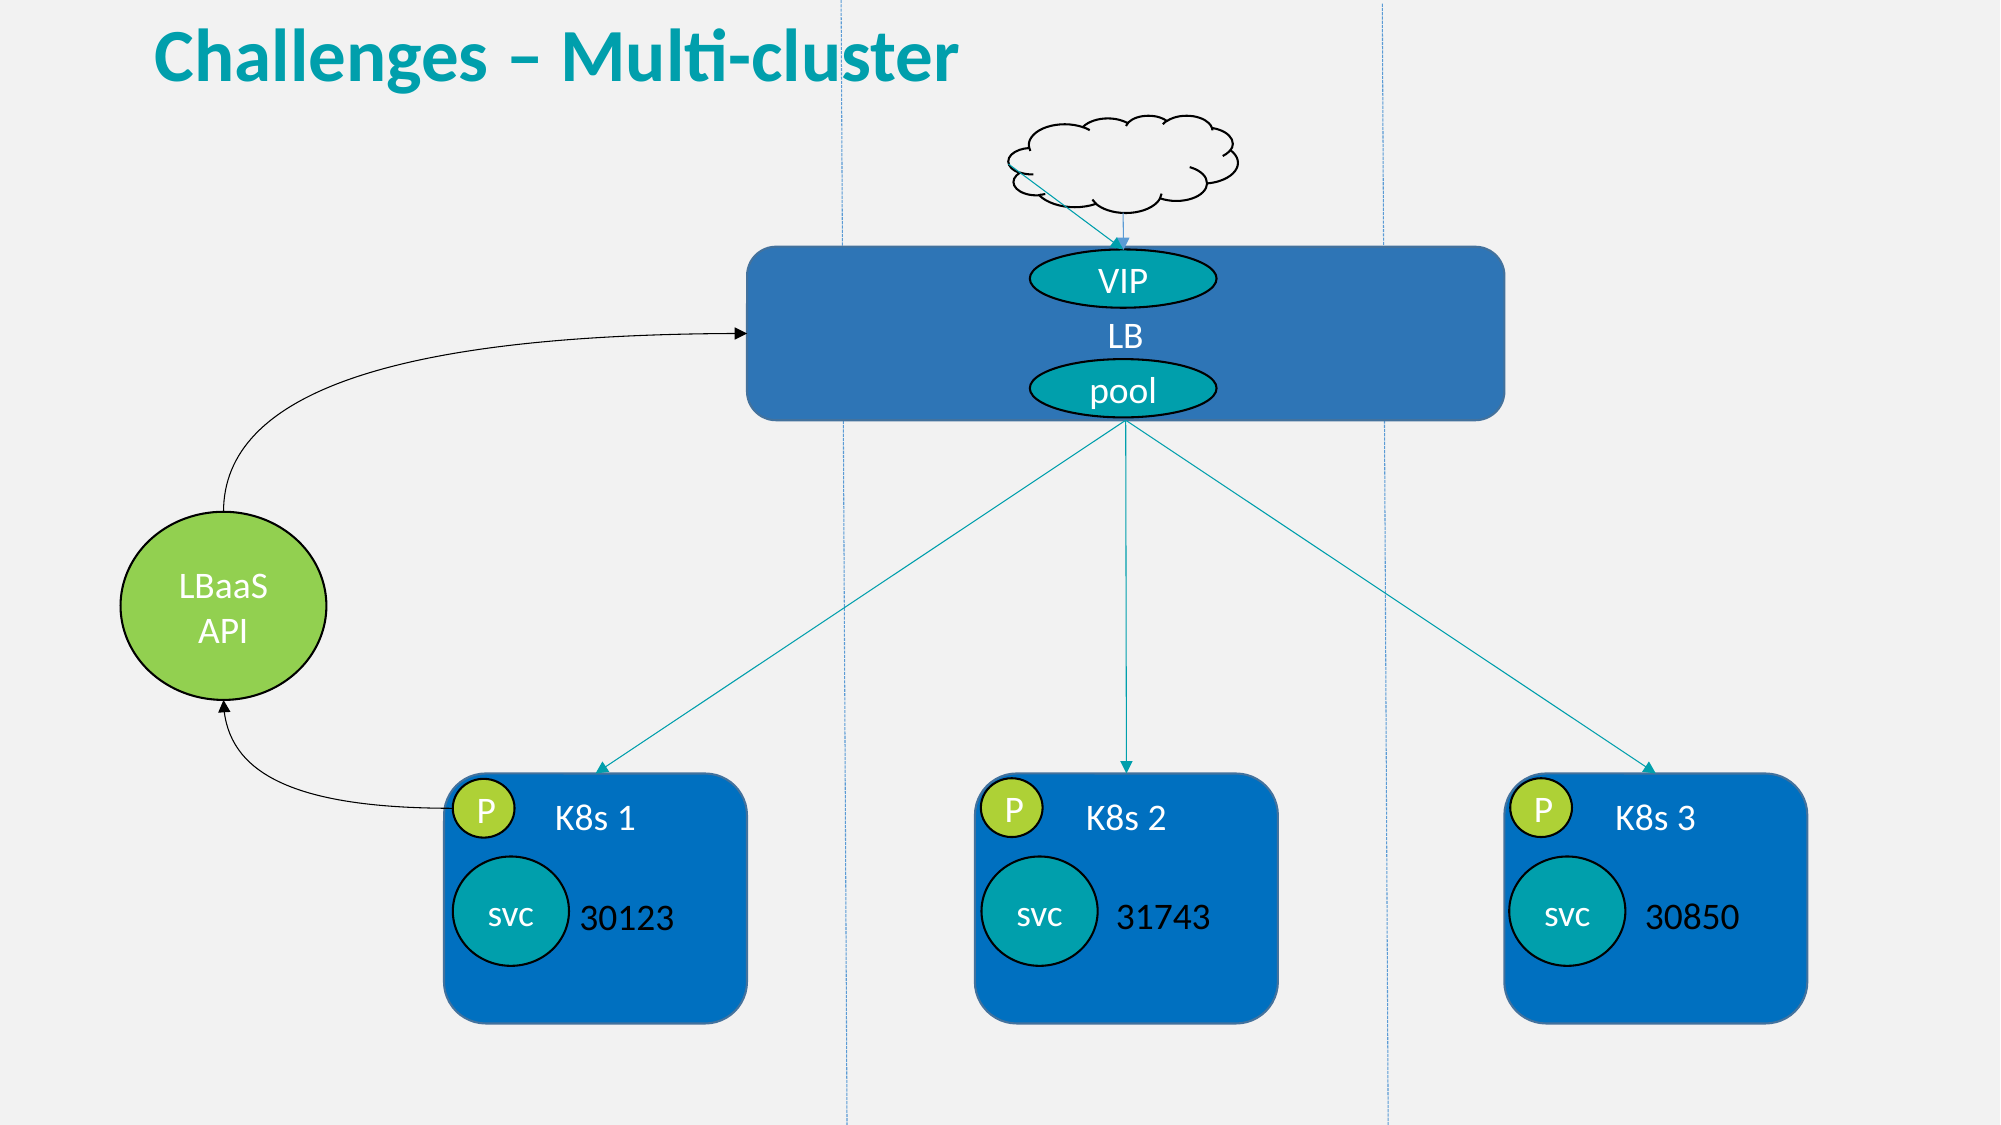

# Challenges – Multi-cluster

LB
VIP
pool
LBaaS
API
K8s 1
K8s 2
K8s 3
P
P
P
svc
svc
svc
31743
30850
30123